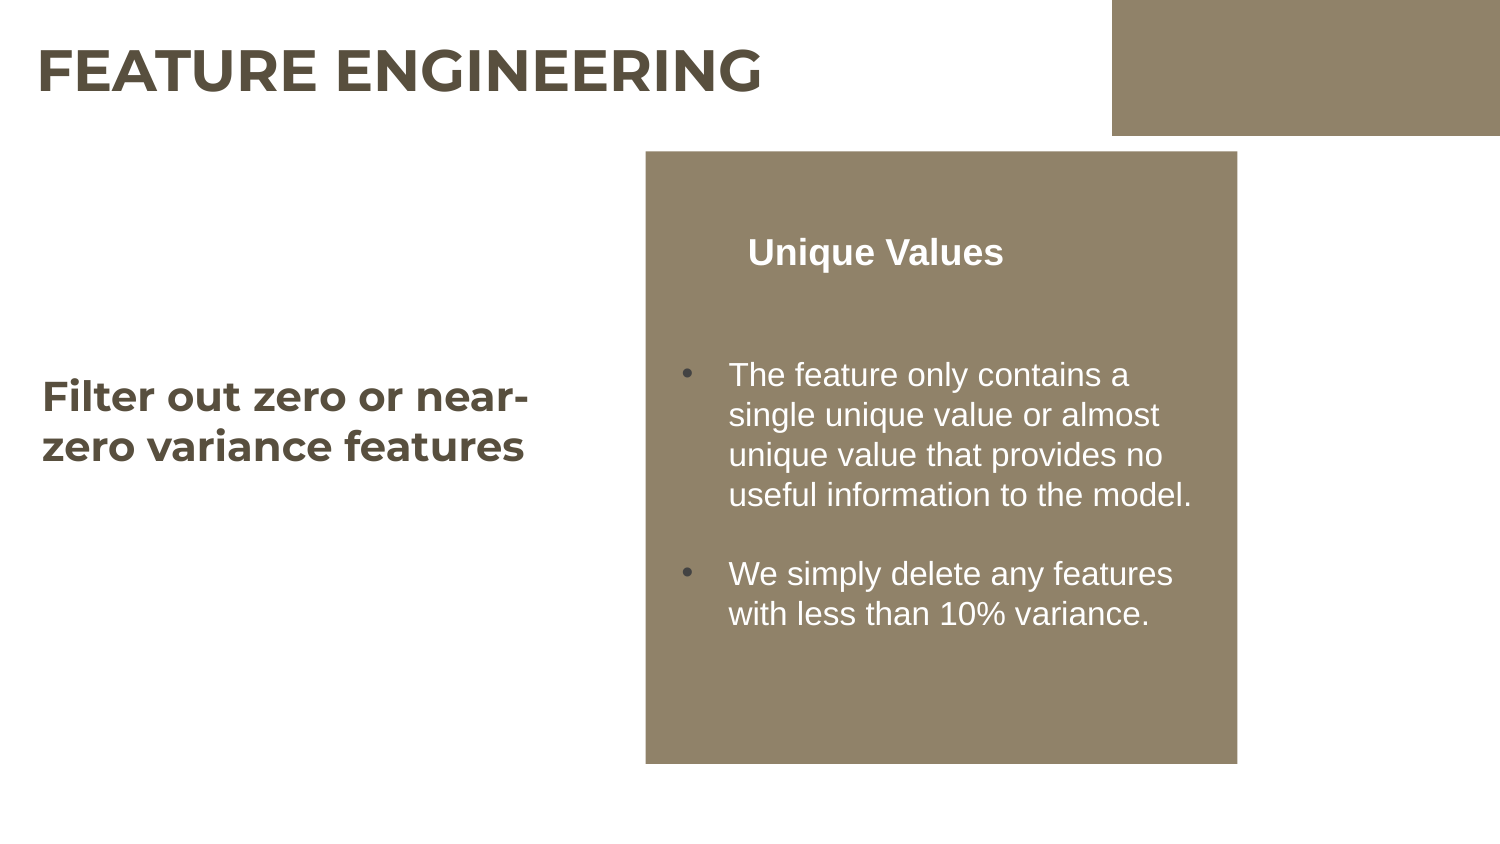

FEATURE ENGINEERING

Unique Values
The feature only contains a single unique value or almost unique value that provides no useful information to the model.

We simply delete any features with less than 10% variance.

# Filter out zero or near-zero variance features